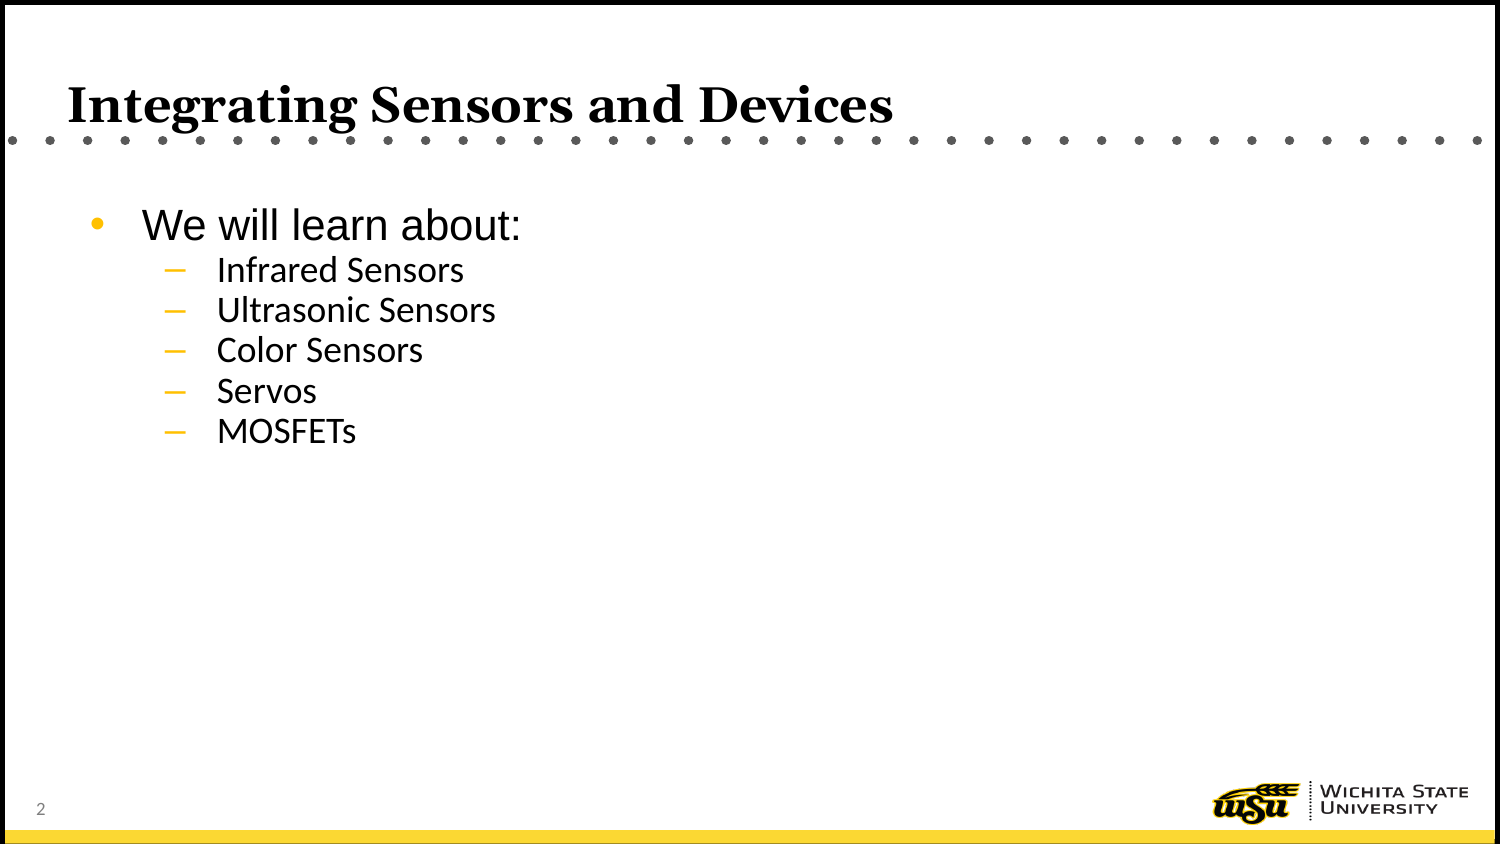

# Integrating Sensors and Devices
We will learn about:
Infrared Sensors
Ultrasonic Sensors
Color Sensors
Servos
MOSFETs